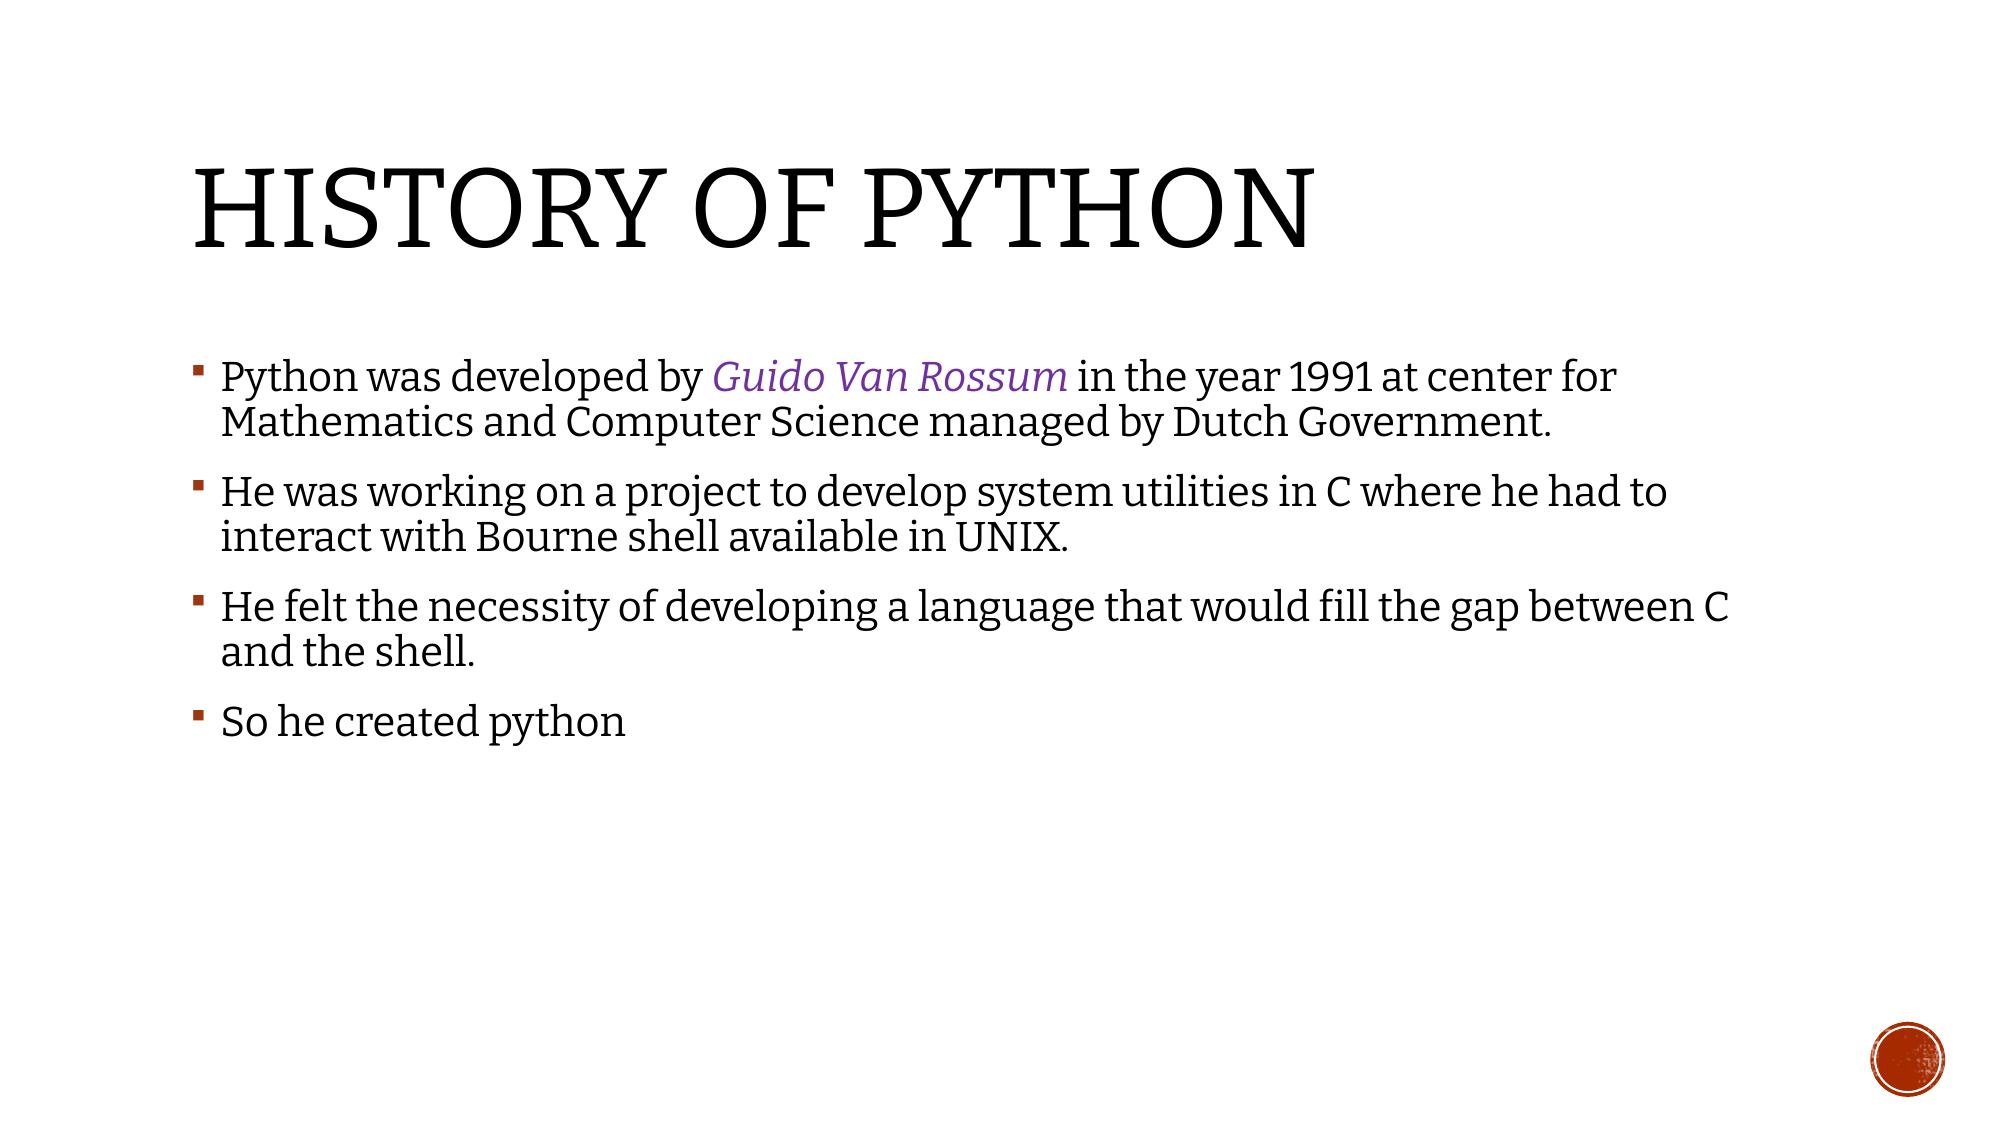

# History of Python
Python was developed by Guido Van Rossum in the year 1991 at center for Mathematics and Computer Science managed by Dutch Government.
He was working on a project to develop system utilities in C where he had to interact with Bourne shell available in UNIX.
He felt the necessity of developing a language that would fill the gap between C and the shell.
So he created python